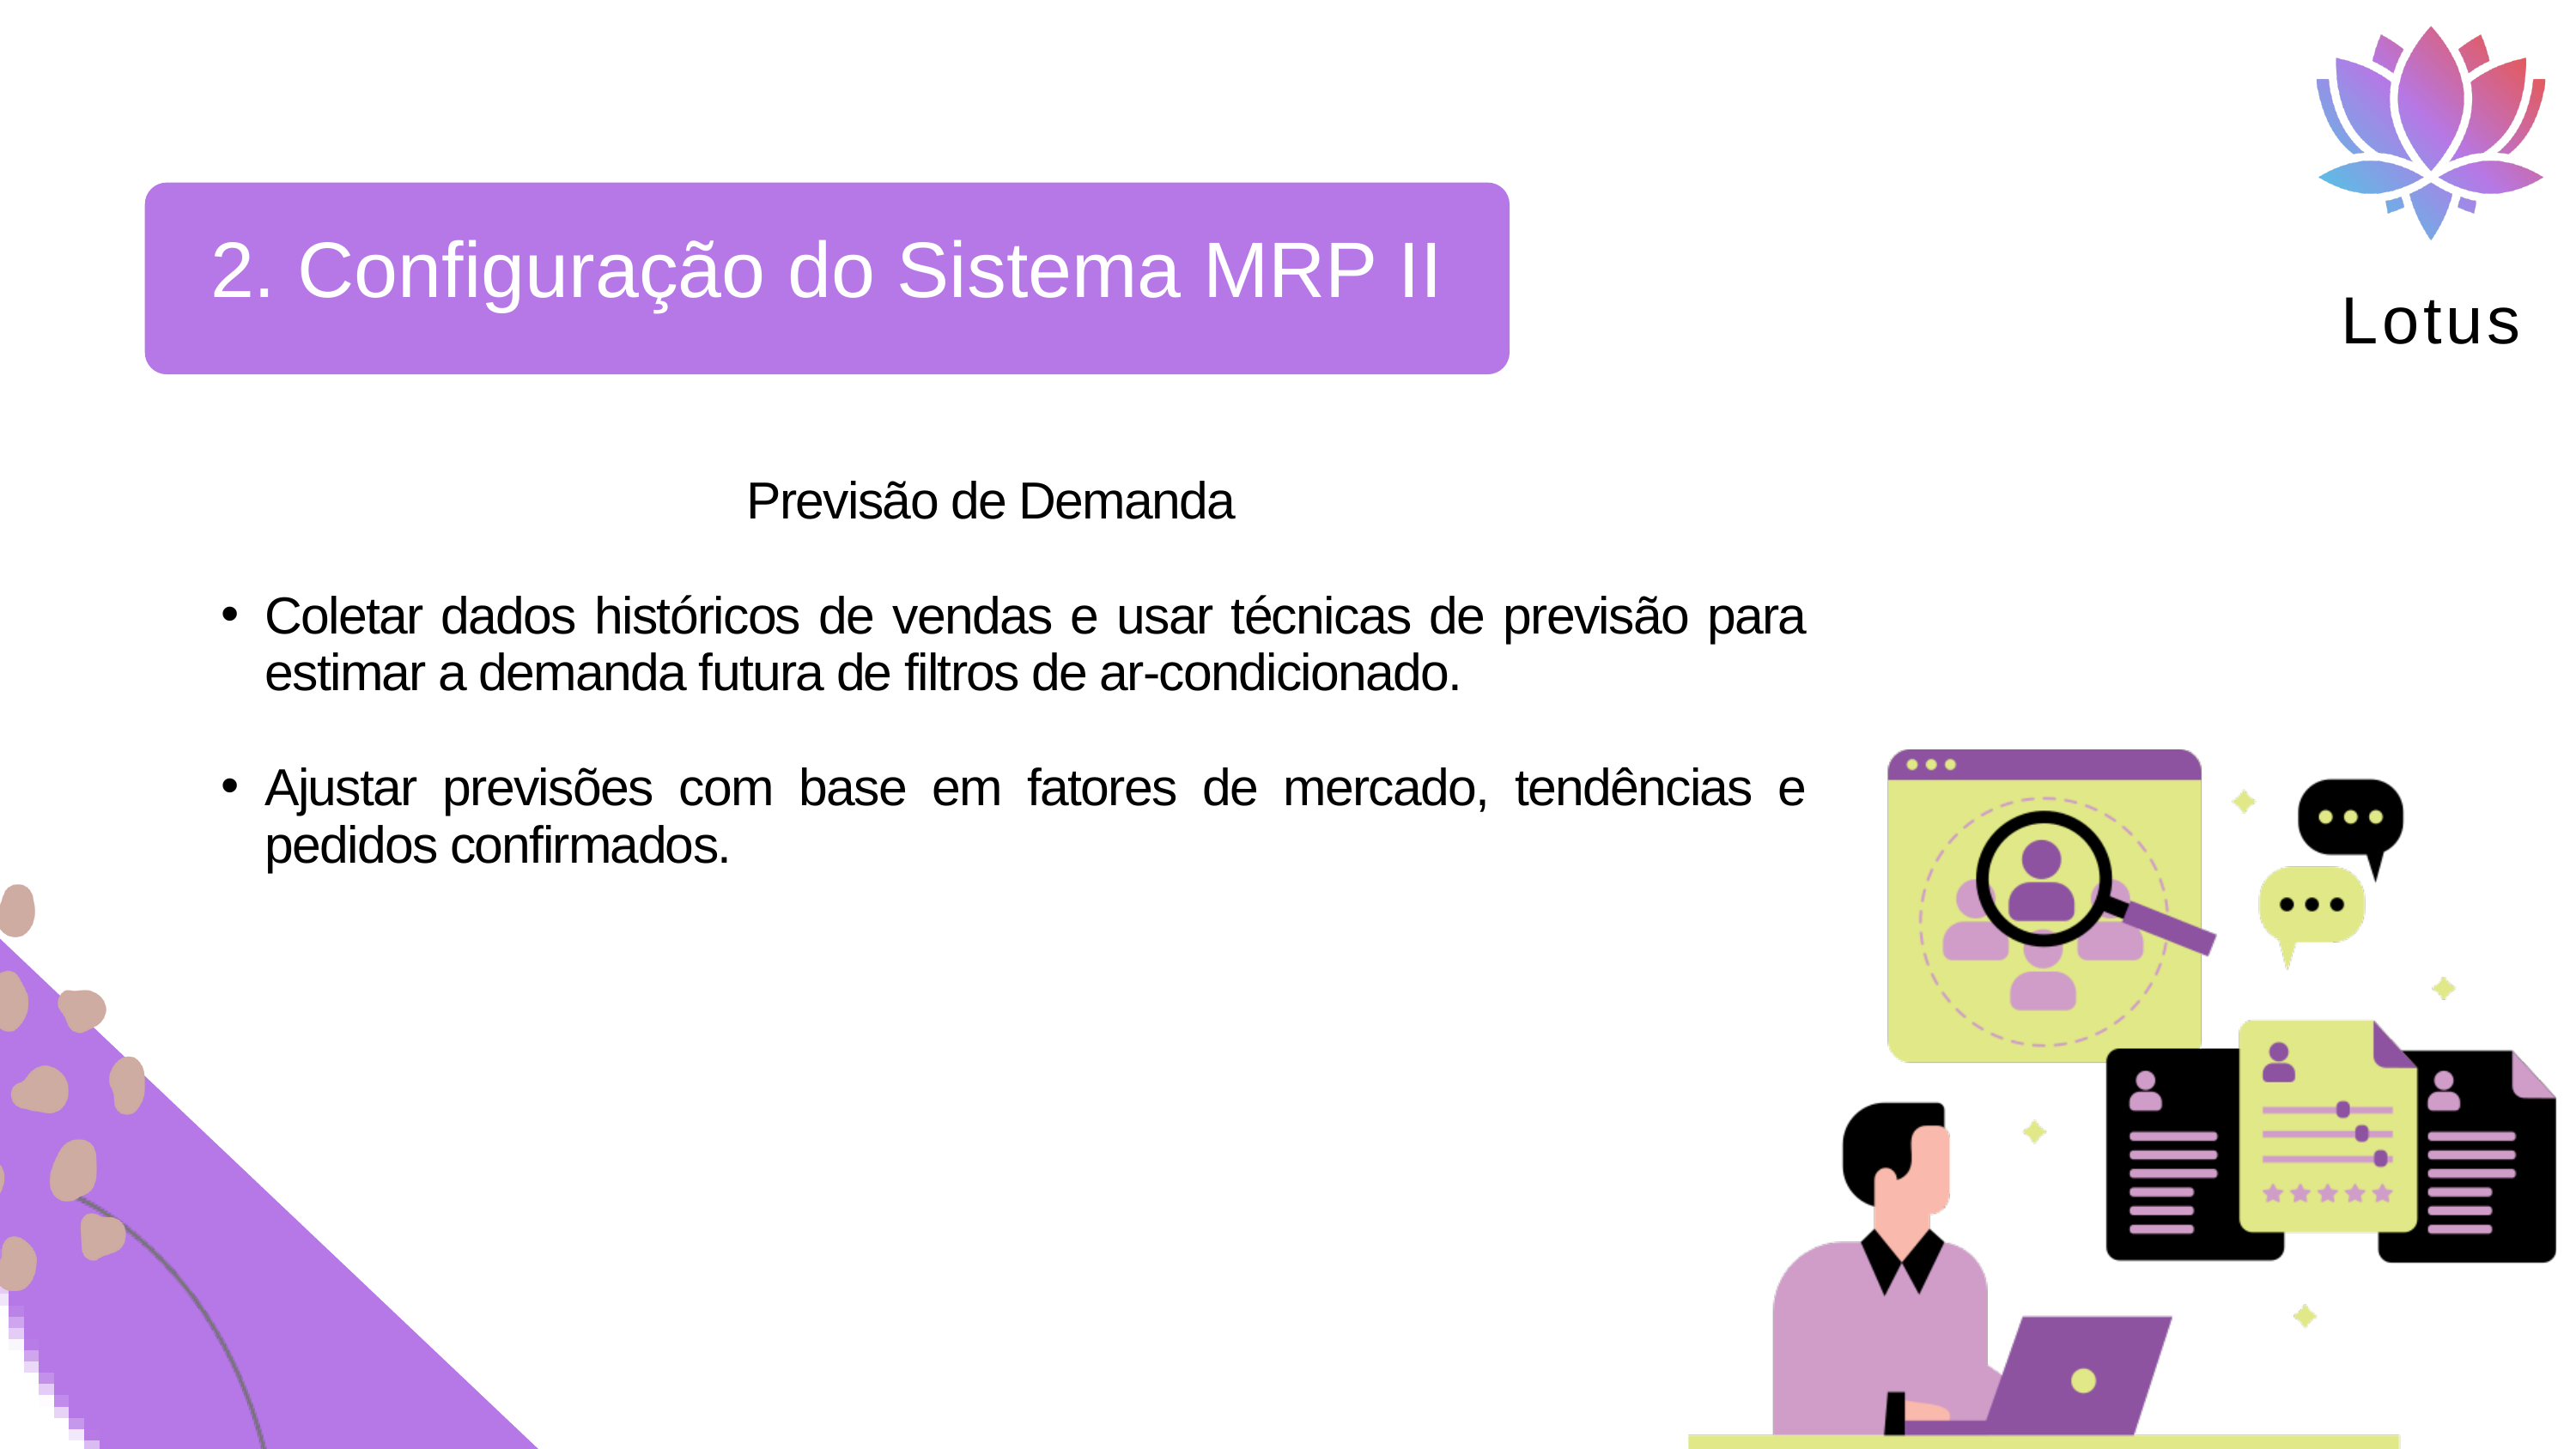

Lotus

2. Configuração do Sistema MRP II
Previsão de Demanda

Coletar dados históricos de vendas e usar técnicas de previsão para estimar a demanda futura de filtros de ar-condicionado.

Ajustar previsões com base em fatores de mercado, tendências e pedidos confirmados.